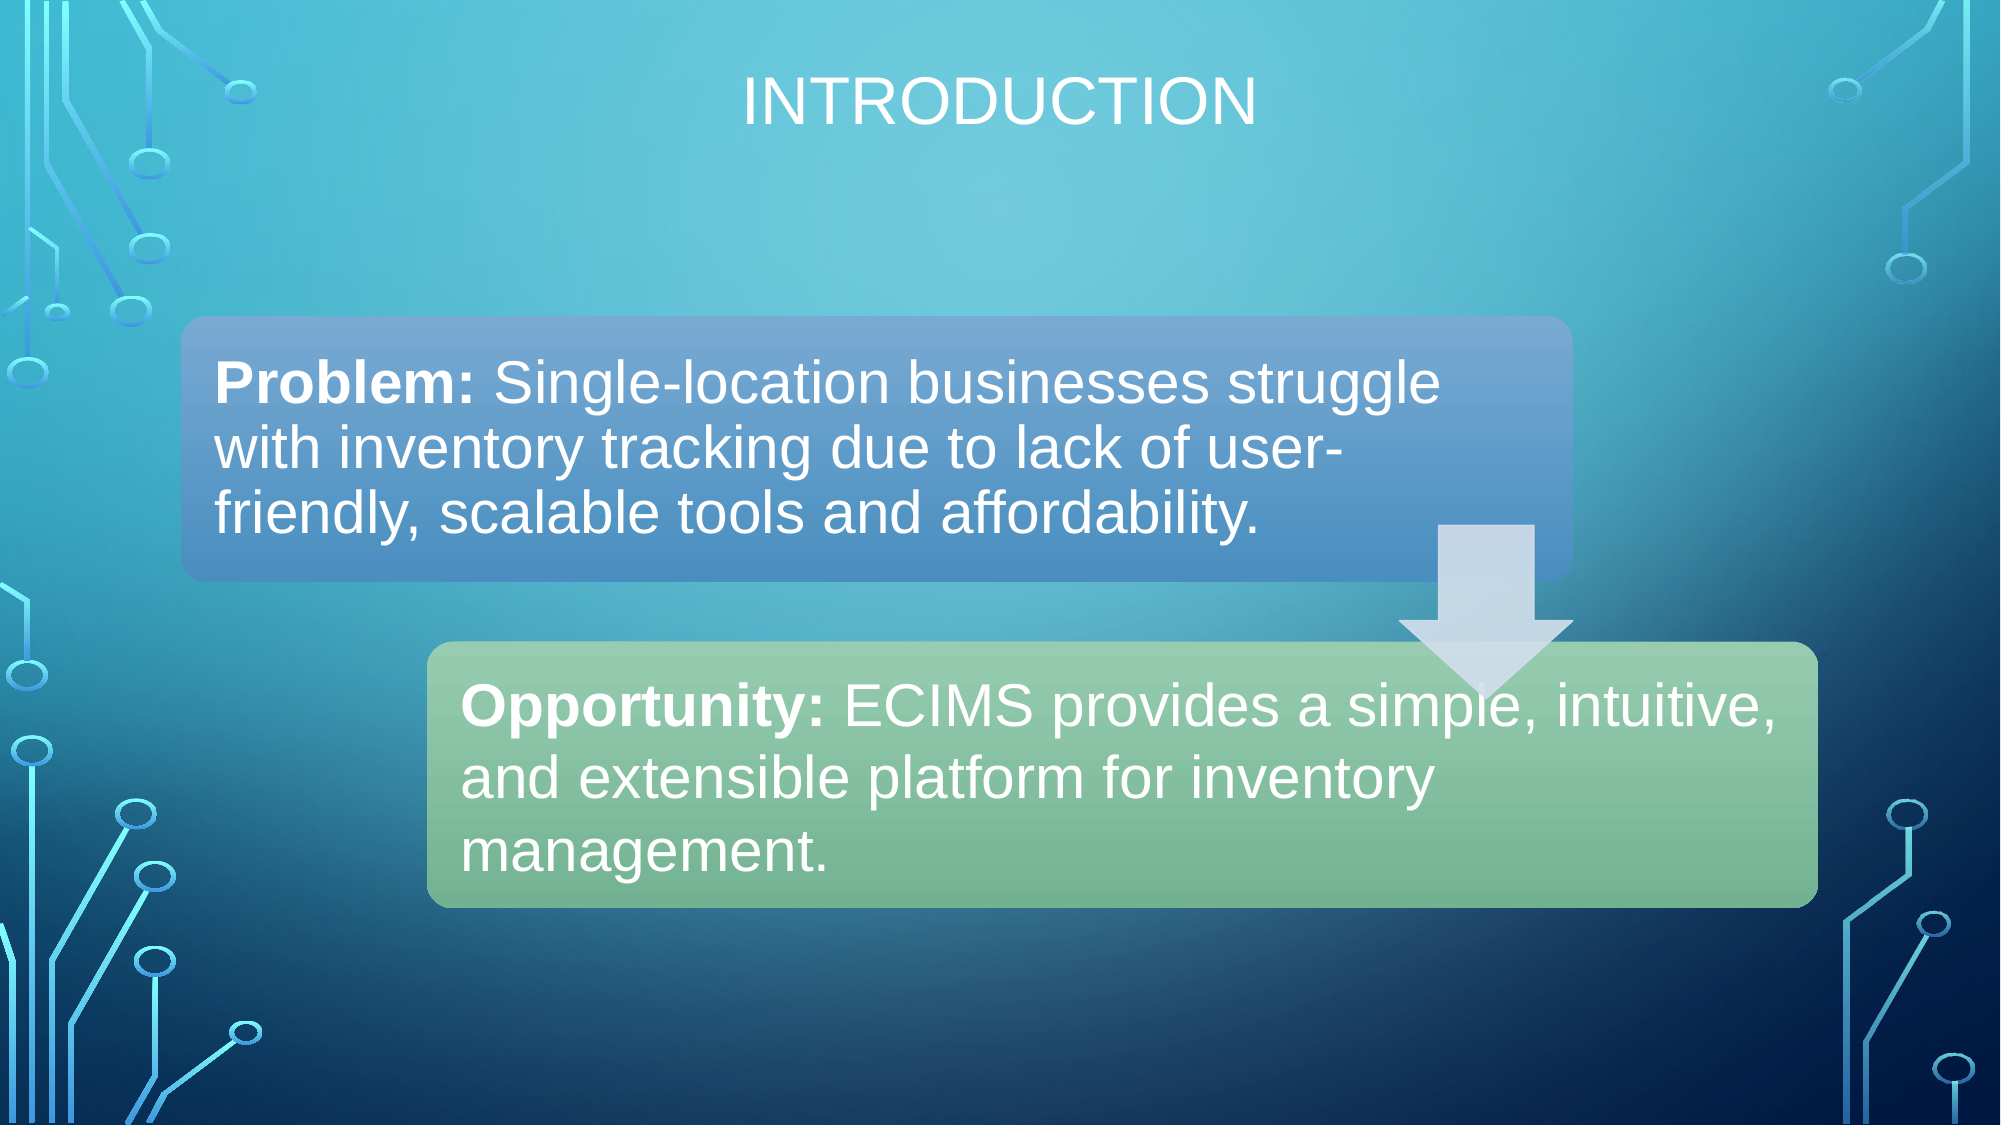

# Introduction
Problem: Single-location businesses struggle with inventory tracking due to lack of user-friendly, scalable tools and affordability.
Opportunity: ECIMS provides a simple, intuitive, and extensible platform for inventory management.